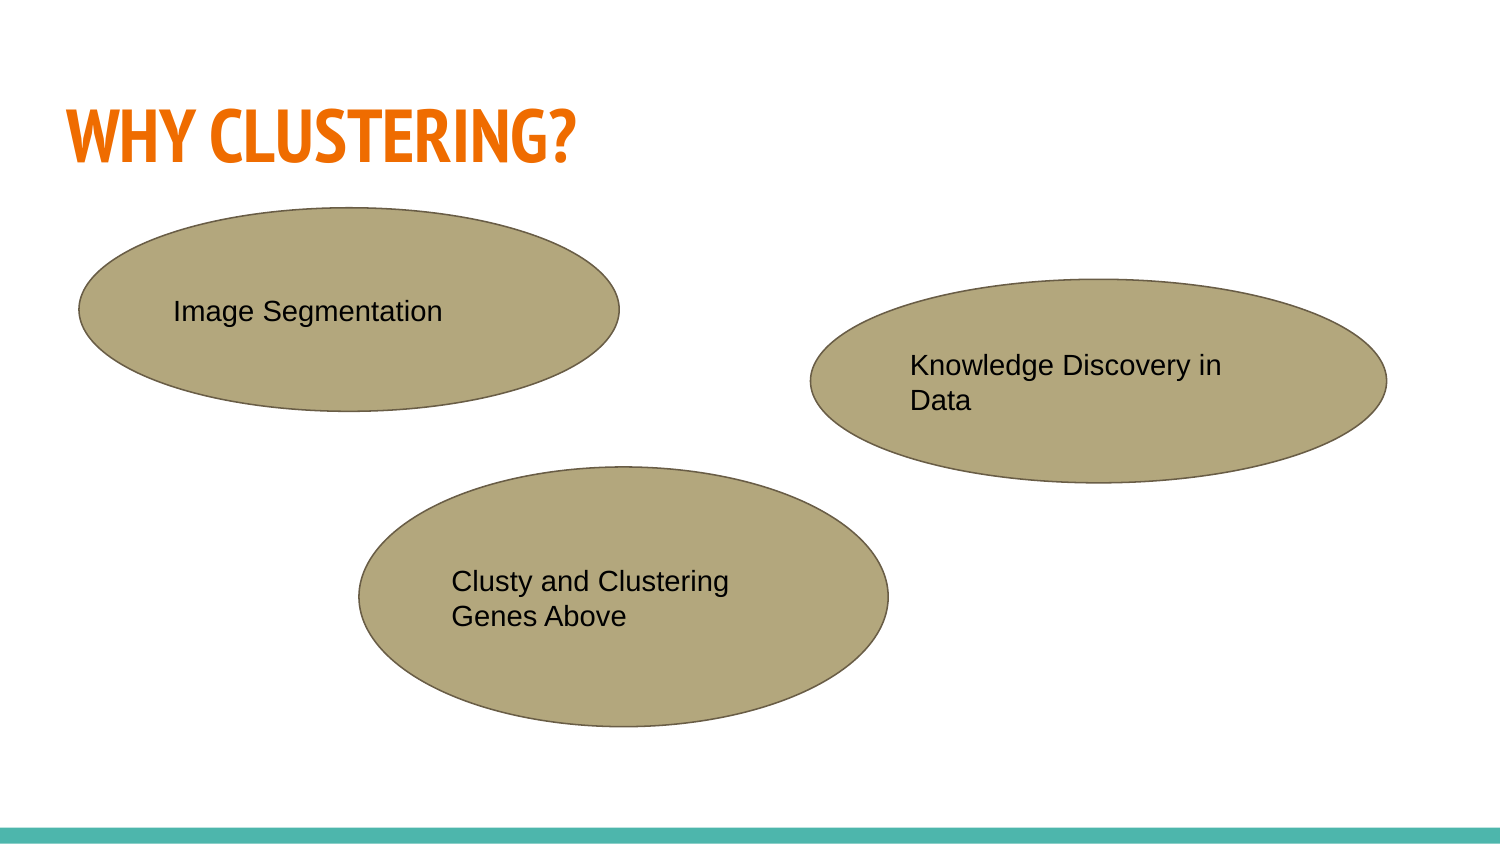

WHY CLUSTERING?

Image Segmentation
Knowledge Discovery in Data
Clusty and Clustering Genes Above